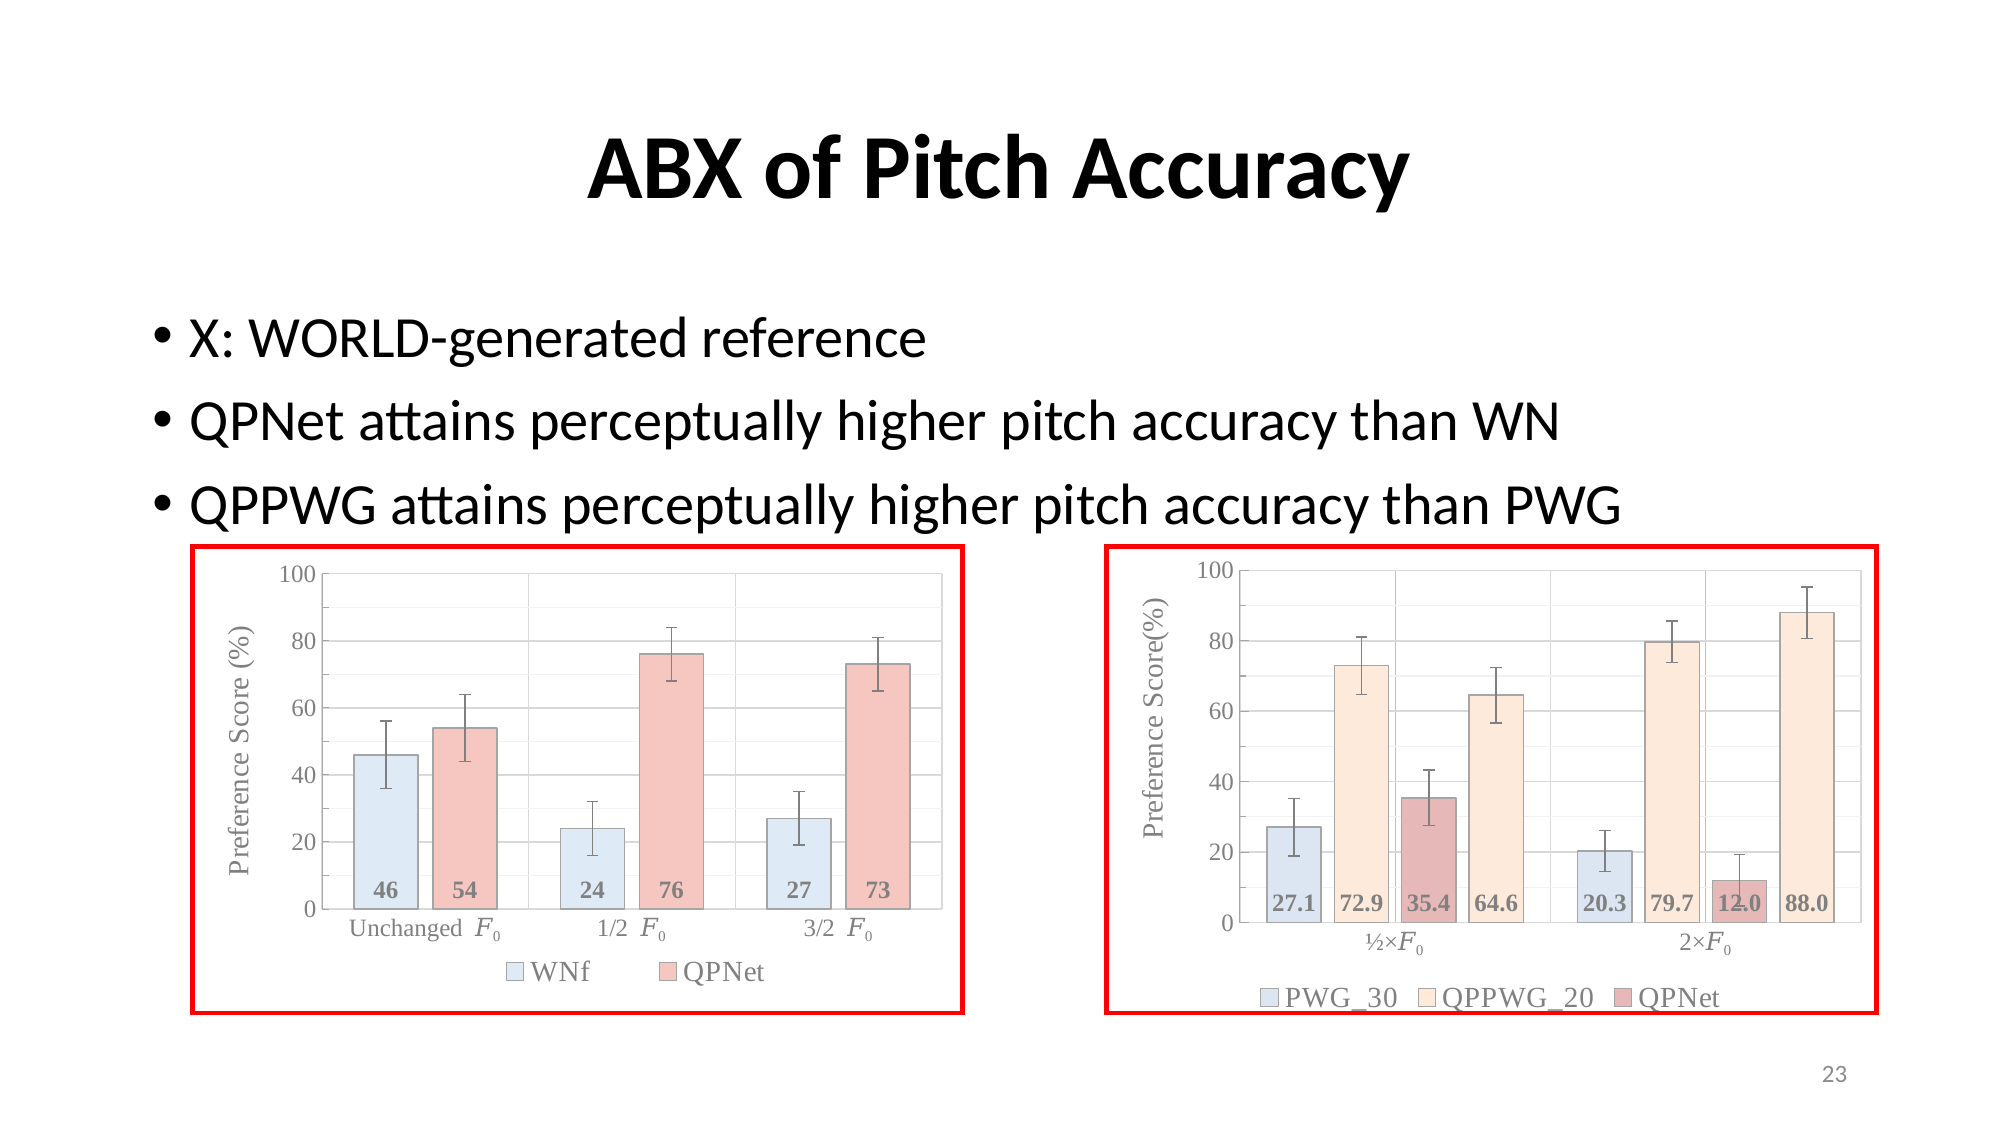

# ABX of Pitch Accuracy
X: WORLD-generated reference
QPNet attains perceptually higher pitch accuracy than WN
QPPWG attains perceptually higher pitch accuracy than PWG

### Chart

| Category | WNf | QPNet |
|---|---|---|
| Unchanged  𝐹₀ | 46.0 | 54.0 |
| 1/2  𝐹₀ | 24.0 | 76.0 |
| 3/2  𝐹₀ | 27.0 | 73.0 |

### Chart

| Category | PWG_30 | QPPWG_20 | QPNet | QPPWG_20 |
|---|---|---|---|---|
| ½×𝐹₀ | 27.083333333333343 | 72.91666666666666 | 35.41666666666666 | 64.58333333333334 |
| 2×𝐹₀ | 20.3125 | 79.6875 | 11.979166666666657 | 88.02083333333334 |
23